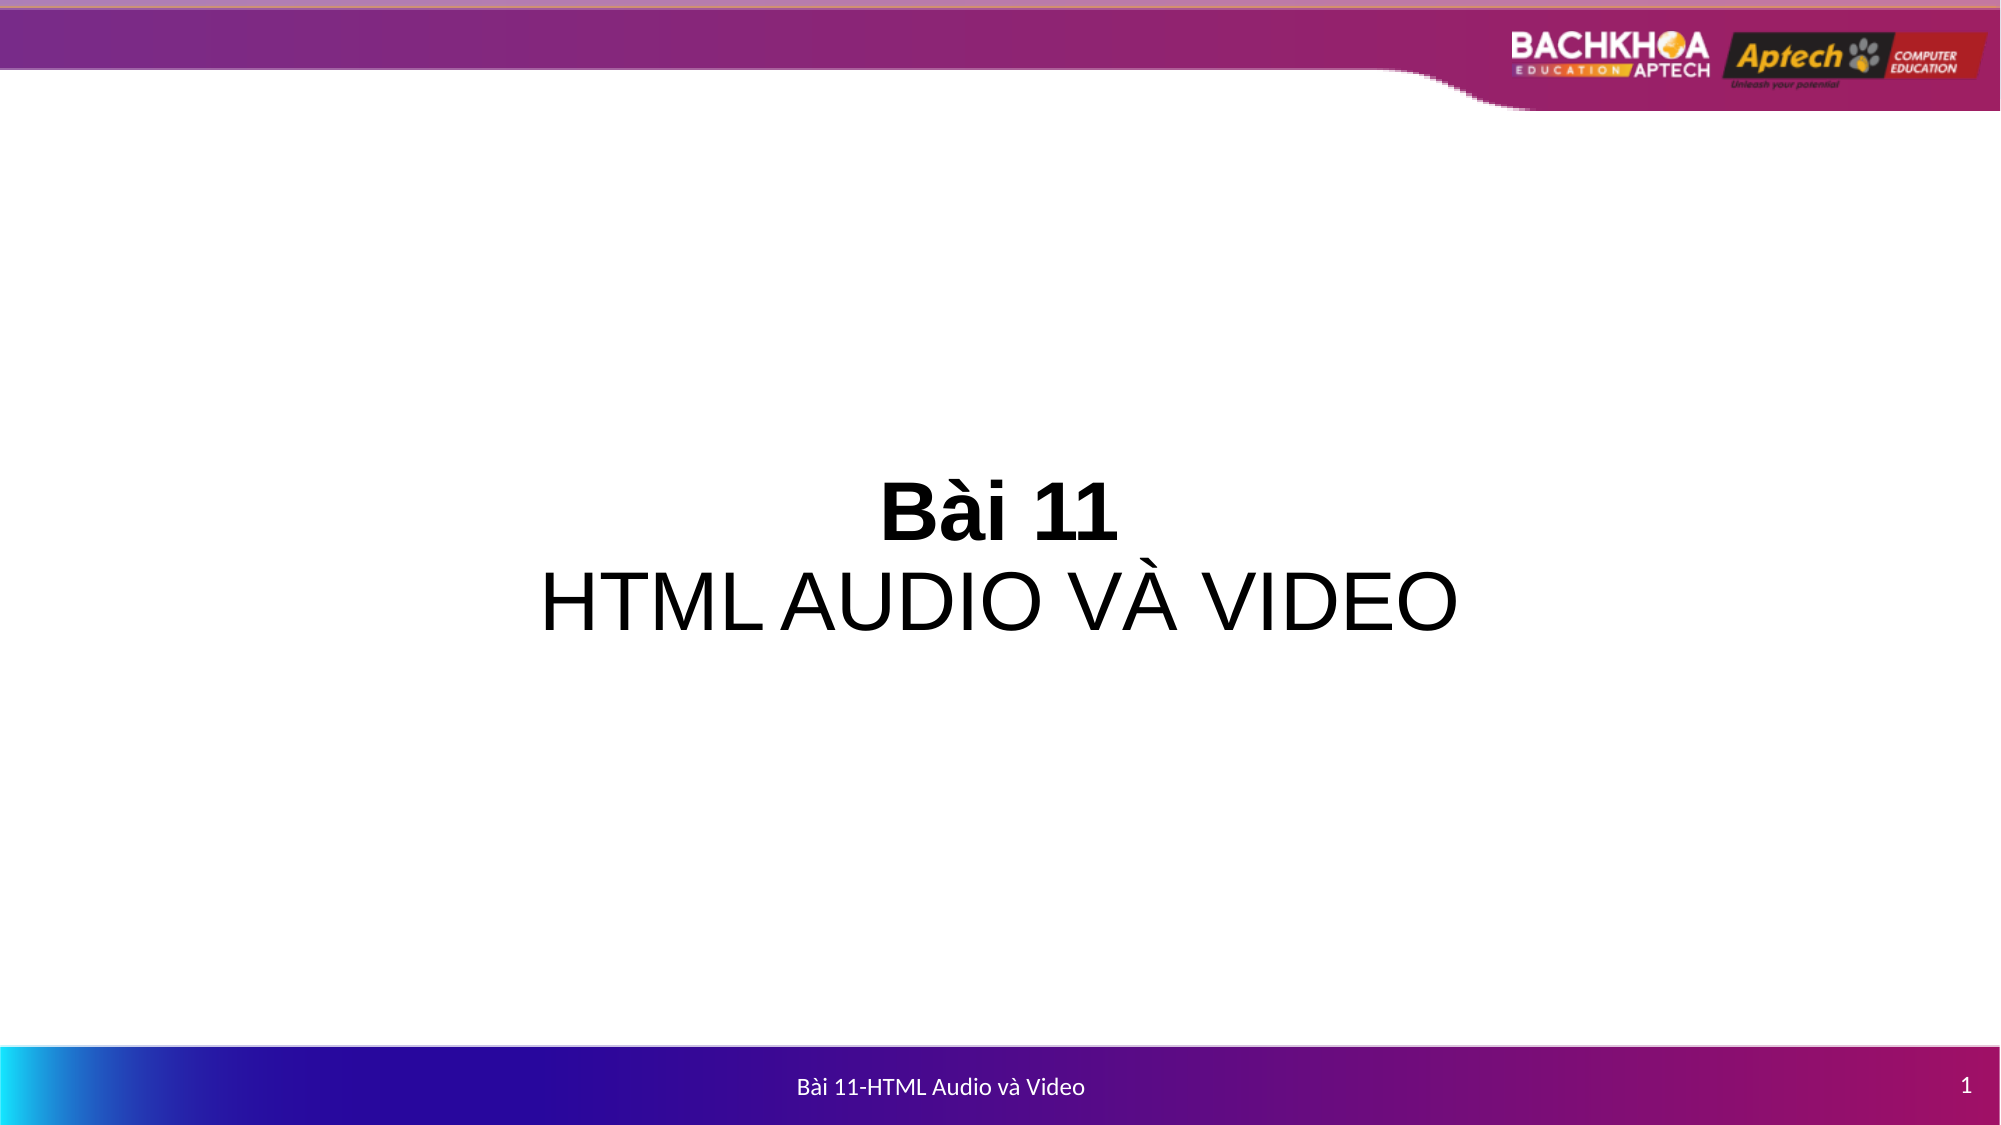

# Bài 11 HTML AUDIO VÀ VIDEO

1
Bài 11-HTML Audio và Video